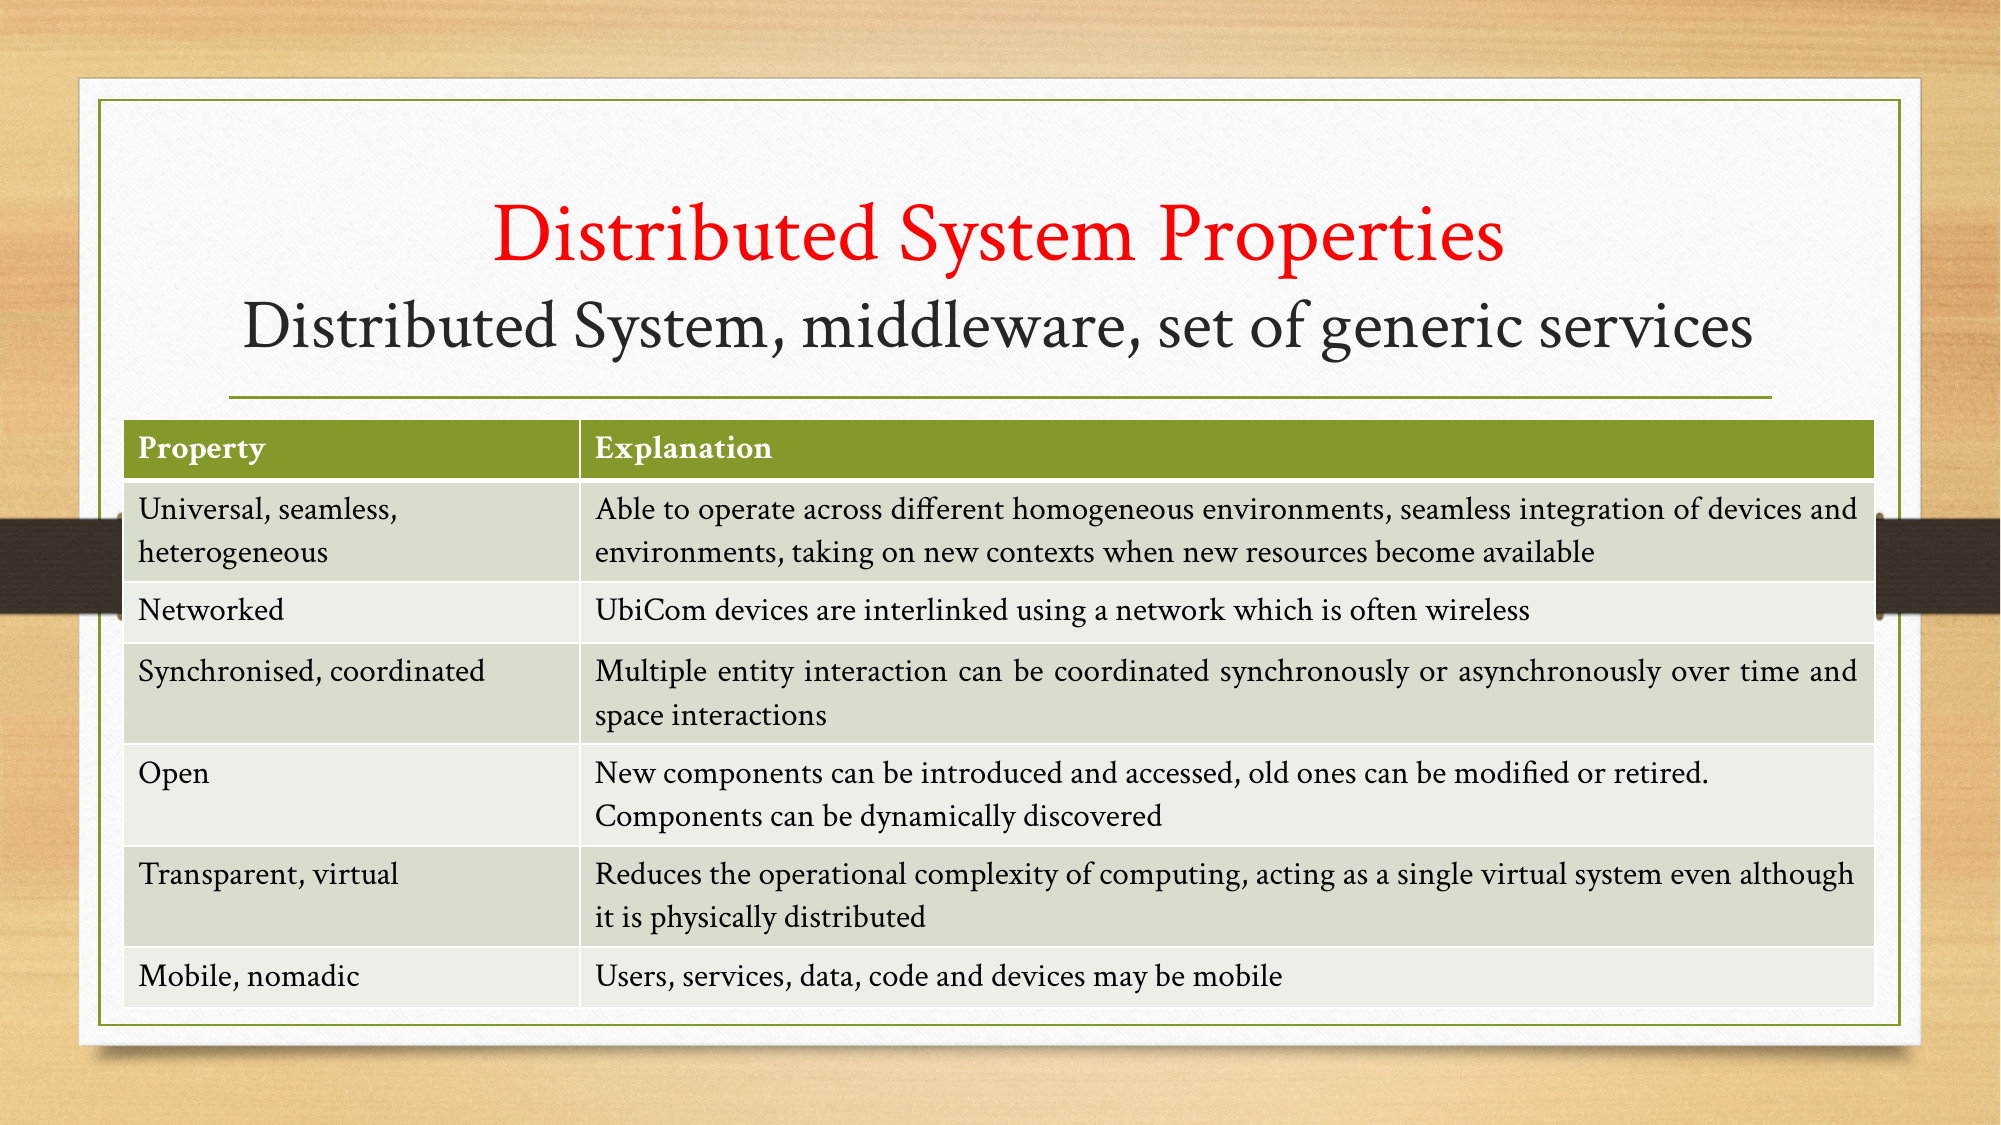

# Distributed System Properties Distributed System, middleware, set of generic services
| Property | Explanation |
| --- | --- |
| Universal, seamless, heterogeneous | Able to operate across different homogeneous environments, seamless integration of devices and environments, taking on new contexts when new resources become available |
| Networked | UbiCom devices are interlinked using a network which is often wireless |
| Synchronised, coordinated | Multiple entity interaction can be coordinated synchronously or asynchronously over time and space interactions |
| Open | New components can be introduced and accessed, old ones can be modified or retired. Components can be dynamically discovered |
| Transparent, virtual | Reduces the operational complexity of computing, acting as a single virtual system even although it is physically distributed |
| Mobile, nomadic | Users, services, data, code and devices may be mobile |